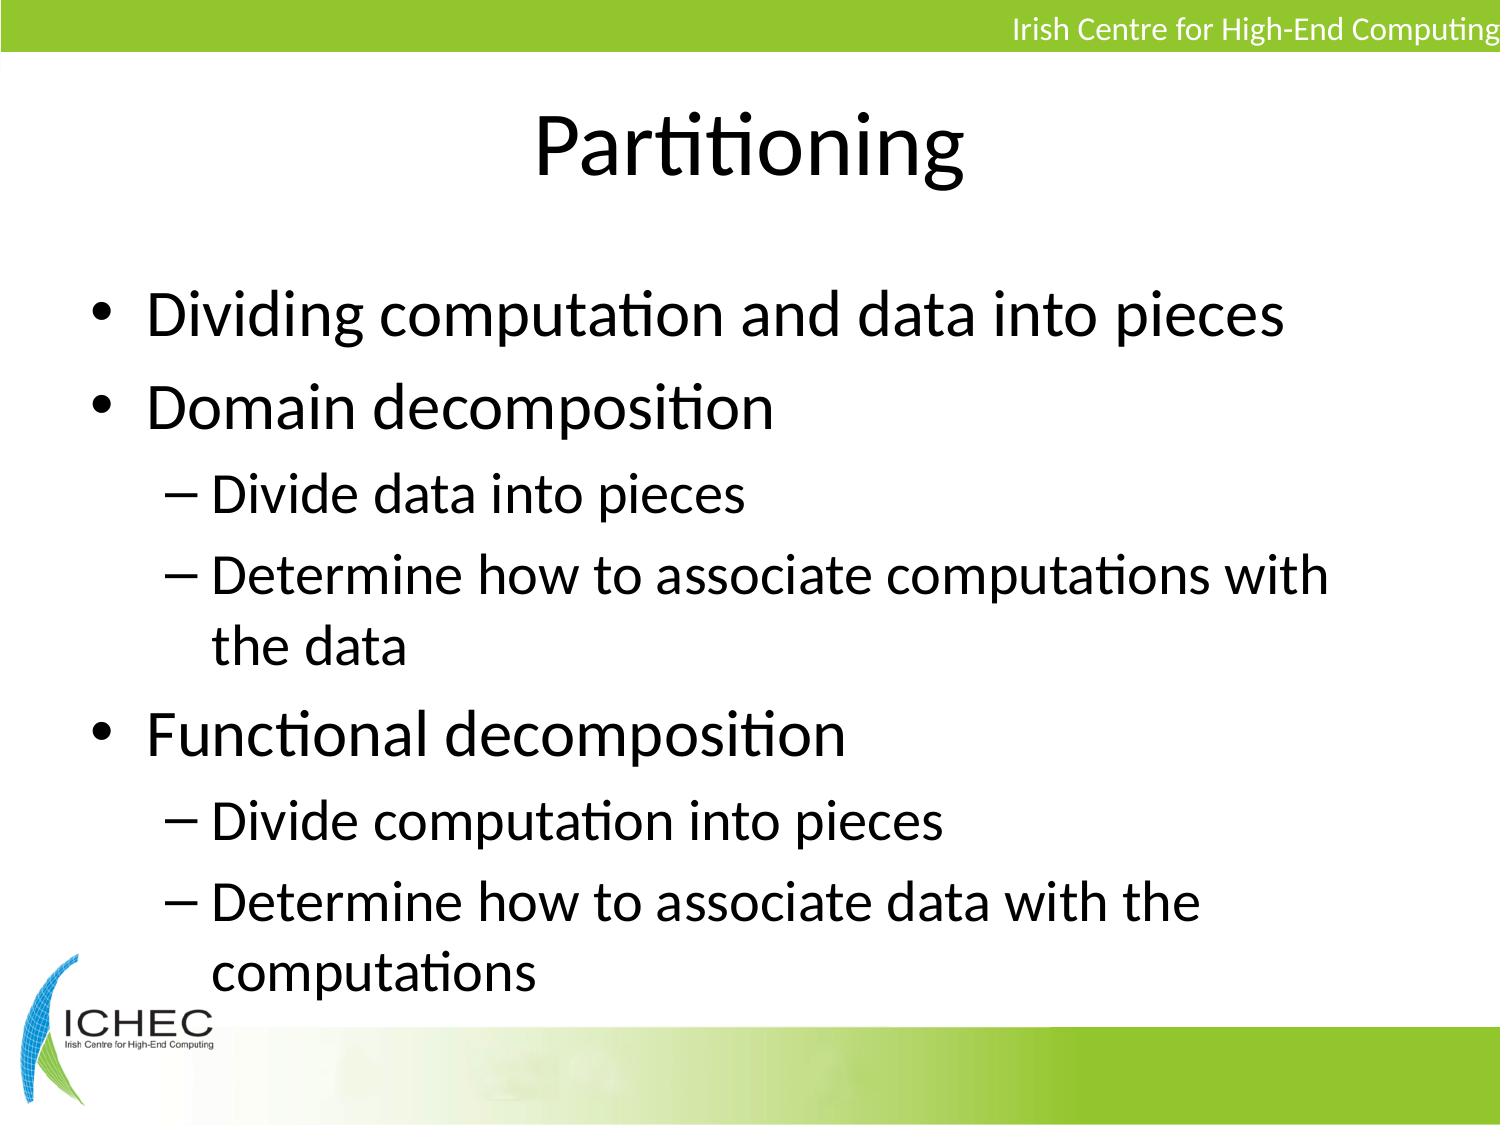

# Partitioning
Dividing computation and data into pieces
Domain decomposition
Divide data into pieces
Determine how to associate computations with the data
Functional decomposition
Divide computation into pieces
Determine how to associate data with the computations